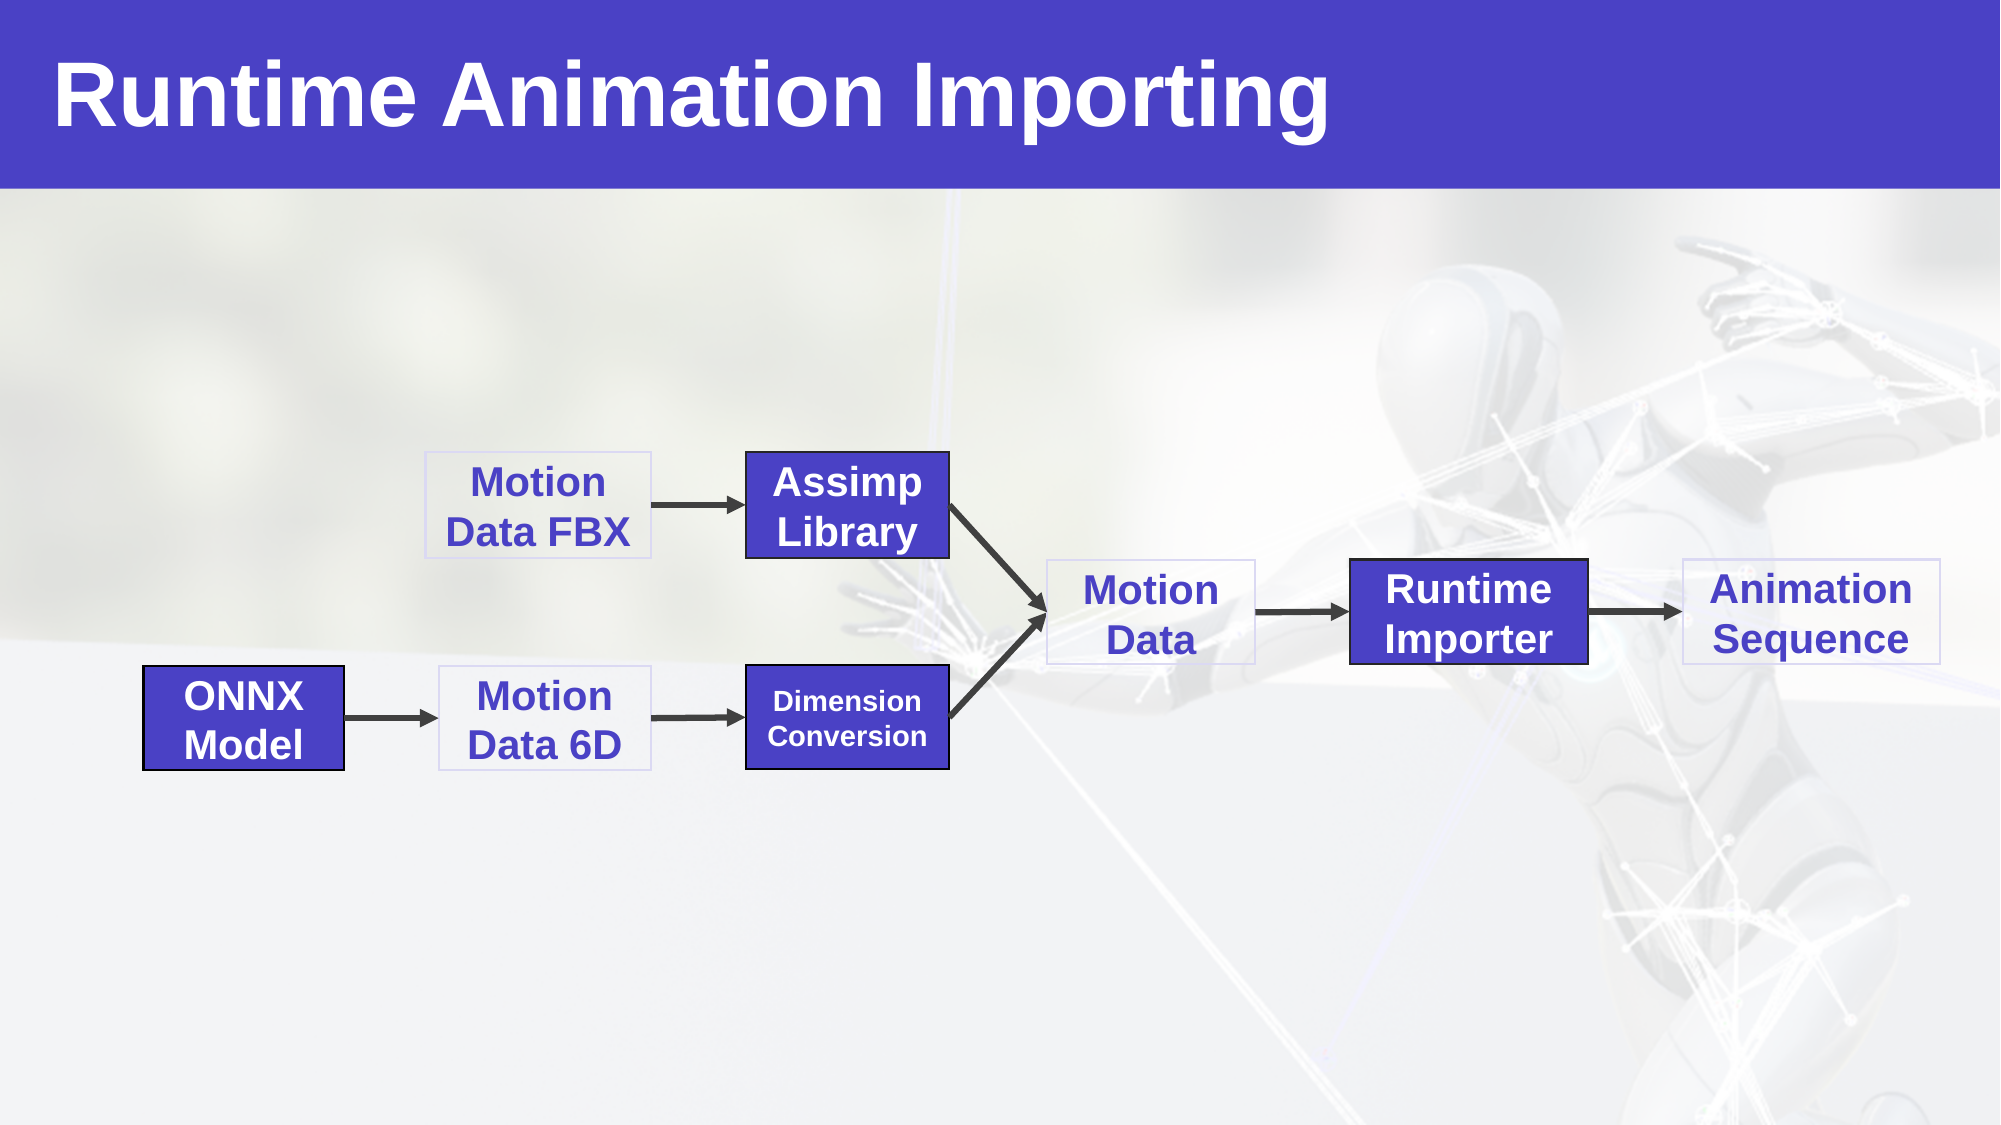

# Runtime Animation Importing
Motion Data FBX
Assimp
Library
Runtime
Importer
Animation
Sequence
Motion
Data
Dimension
Conversion
ONNX
Model
Motion Data 6D